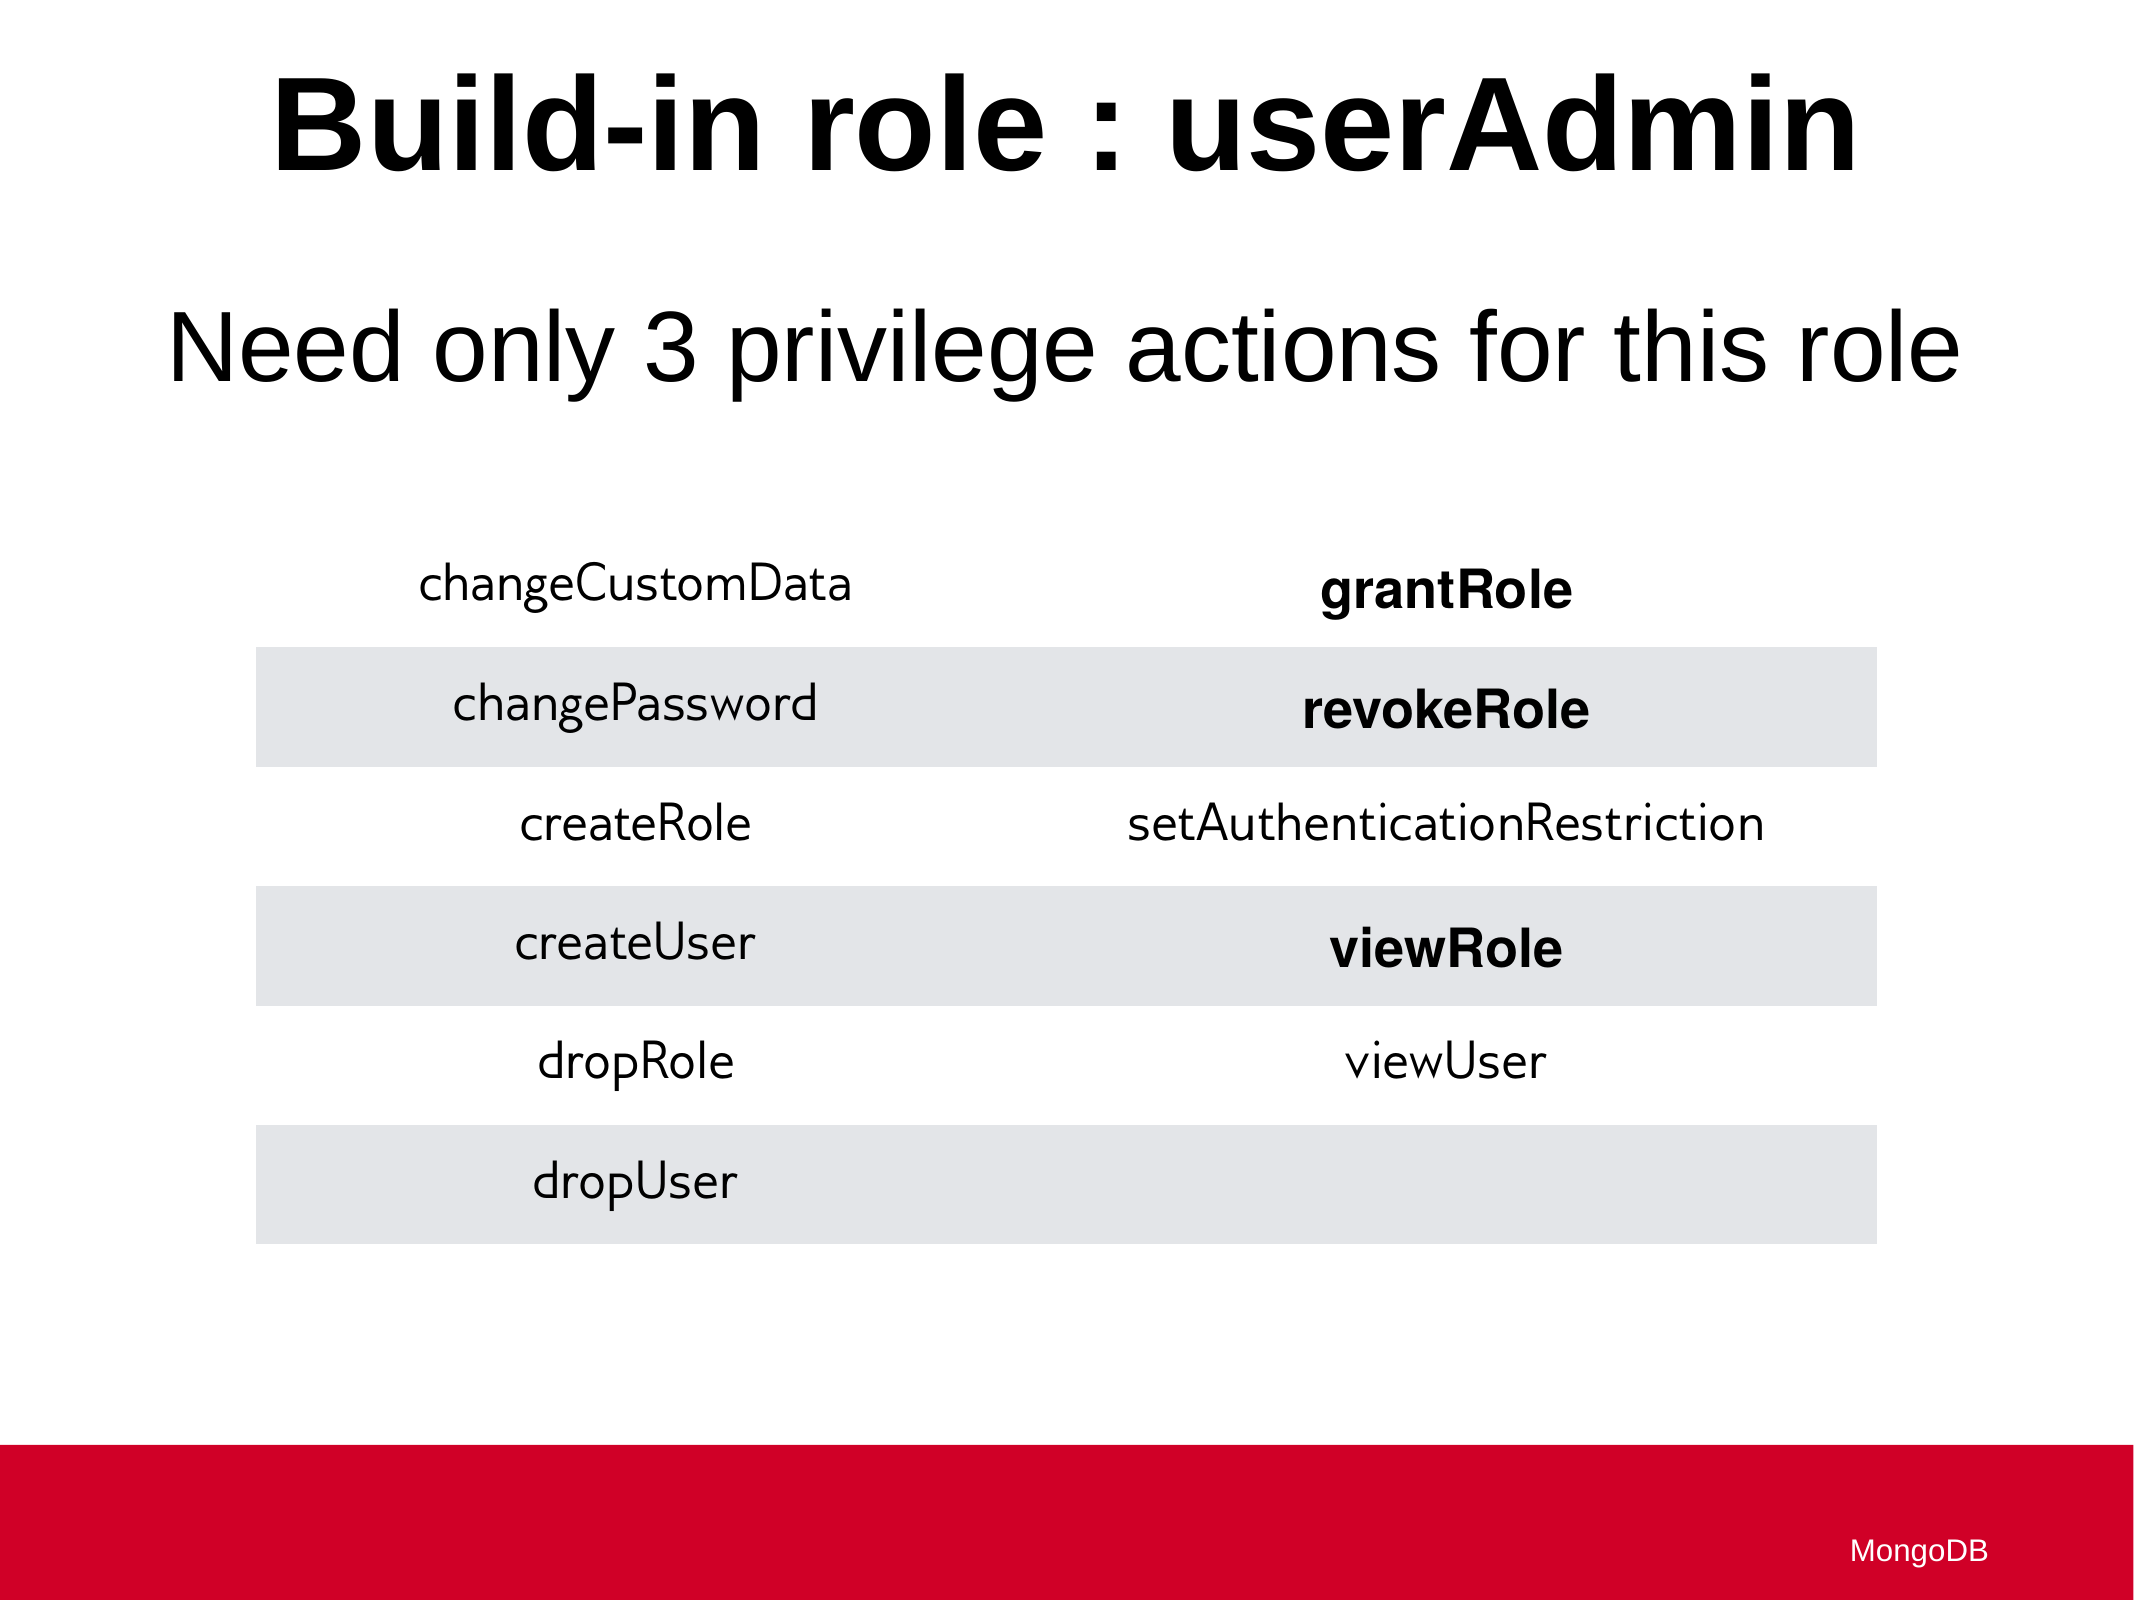

Build-in role : userAdmin
Need only 3 privilege actions for this role
| changeCustomData | grantRole |
| --- | --- |
| changePassword | revokeRole |
| createRole | setAuthenticationRestriction |
| createUser | viewRole |
| dropRole | viewUser |
| dropUser |  |
124